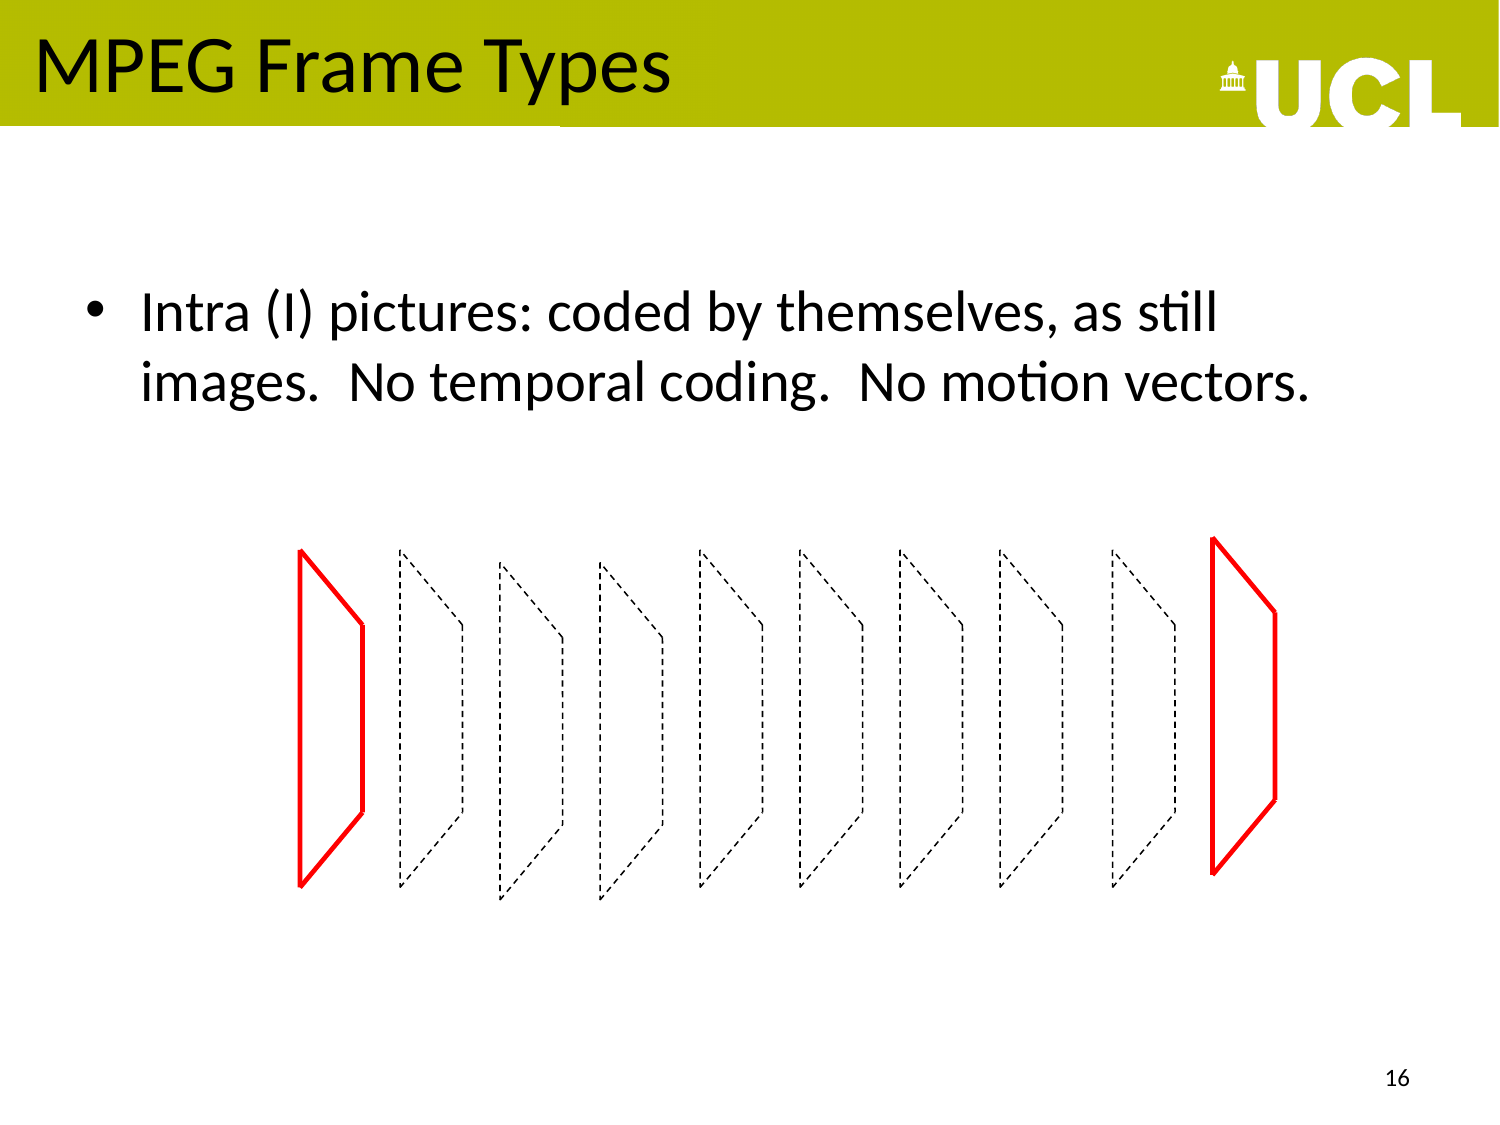

# MPEG Frame Types
Intra (I) pictures: coded by themselves, as still images.  No temporal coding.  No motion vectors.

16